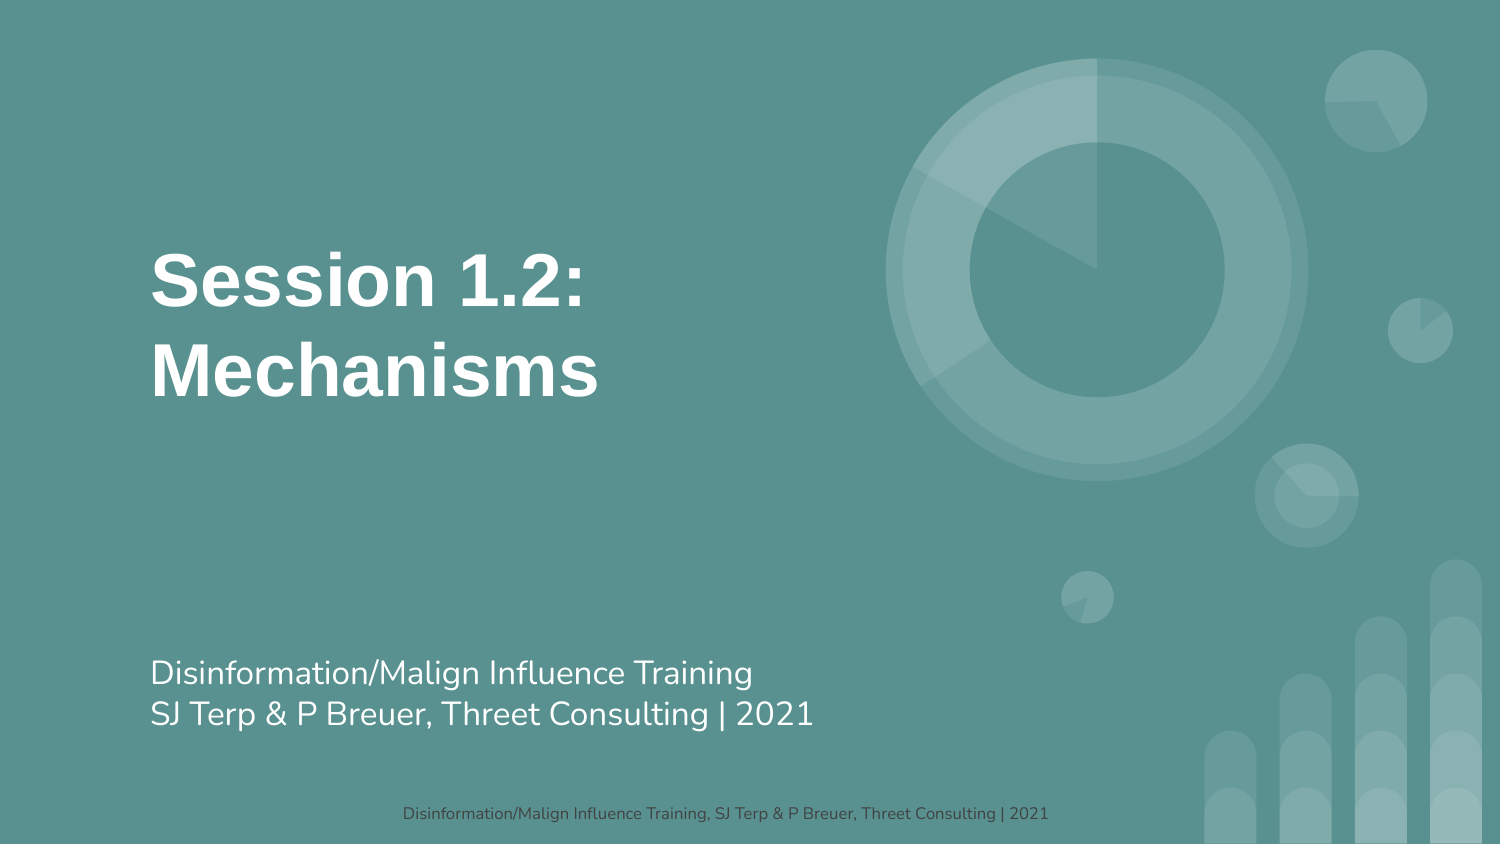

# Session 1.2: Mechanisms
Disinformation/Malign Influence Training
SJ Terp & P Breuer, Threet Consulting | 2021